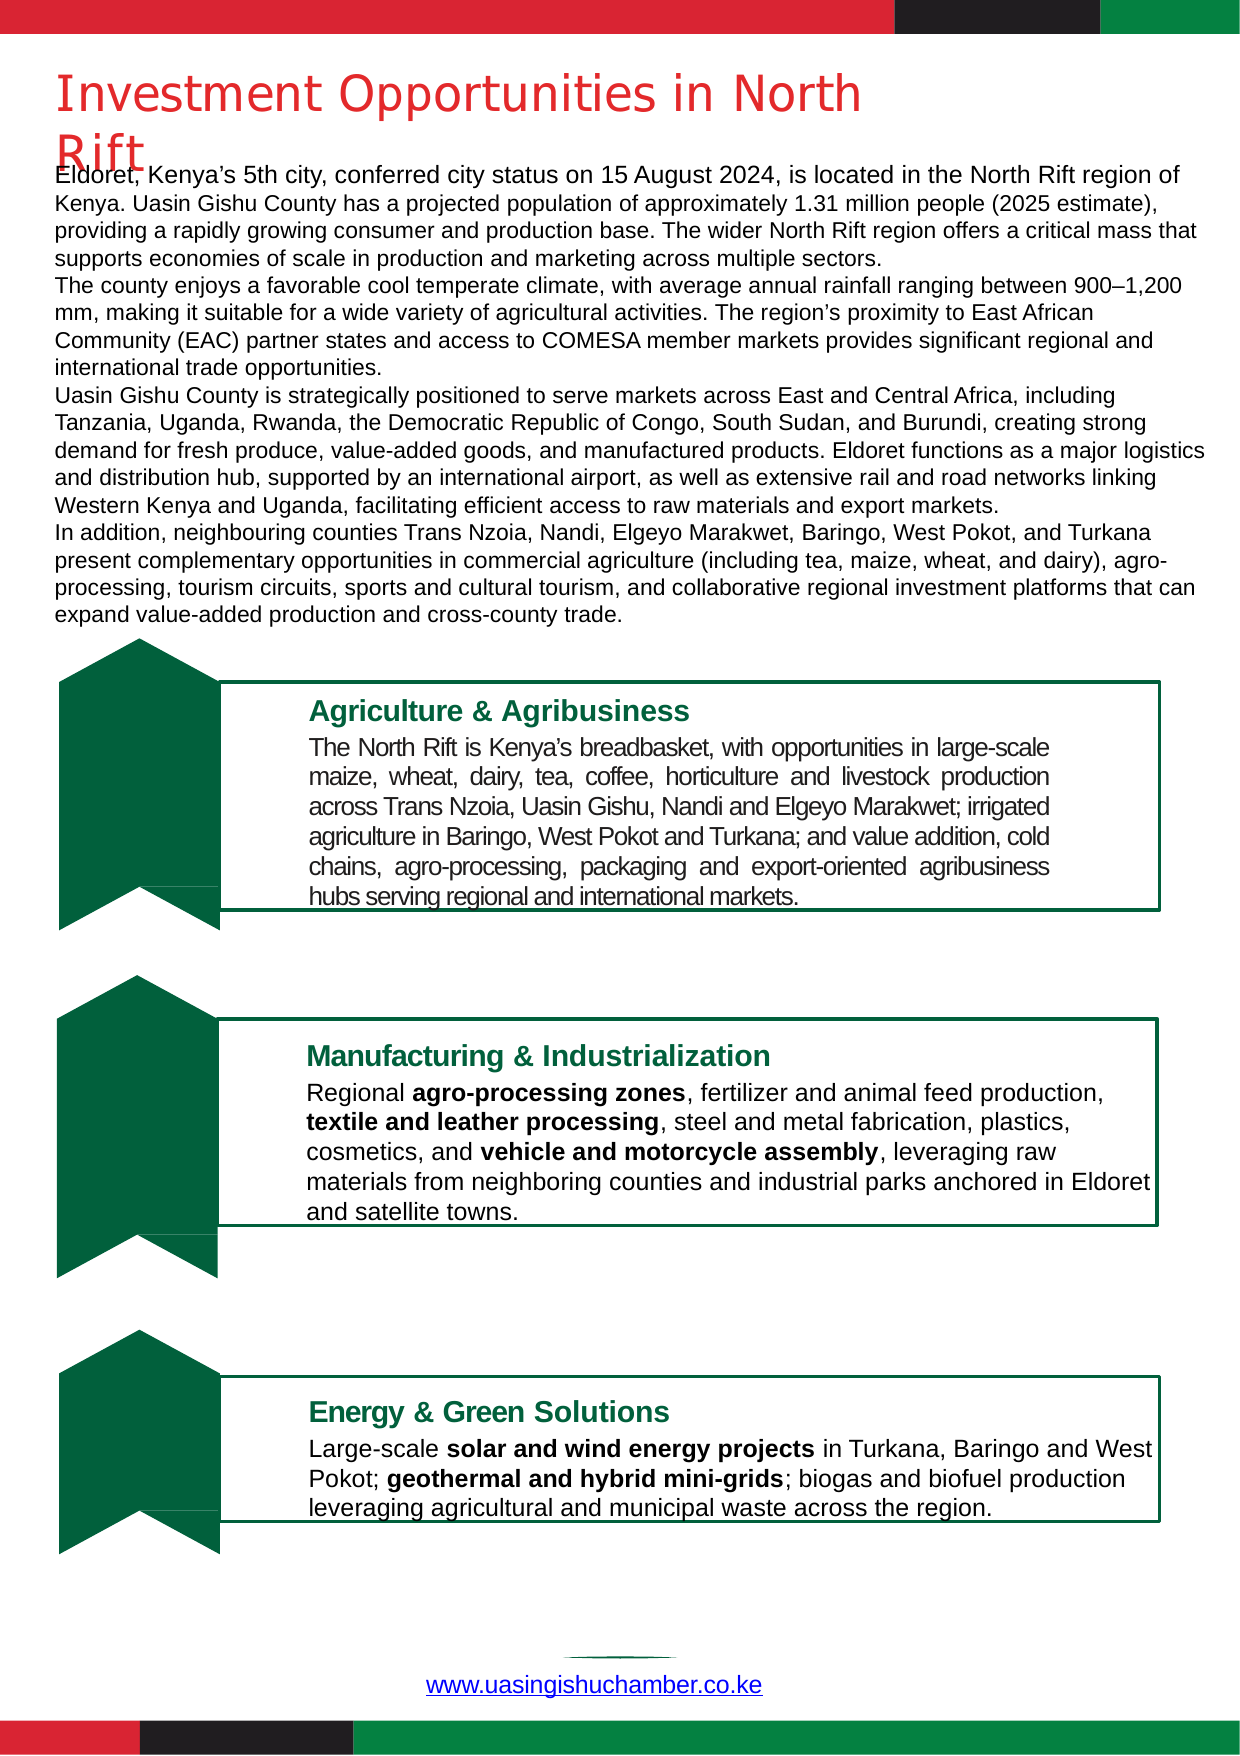

# Investment Opportunities in North Rift
Eldoret, Kenya’s 5th city, conferred city status on 15 August 2024, is located in the North Rift region of Kenya. Uasin Gishu County has a projected population of approximately 1.31 million people (2025 estimate), providing a rapidly growing consumer and production base. The wider North Rift region offers a critical mass that supports economies of scale in production and marketing across multiple sectors.
The county enjoys a favorable cool temperate climate, with average annual rainfall ranging between 900–1,200 mm, making it suitable for a wide variety of agricultural activities. The region’s proximity to East African Community (EAC) partner states and access to COMESA member markets provides significant regional and international trade opportunities.
Uasin Gishu County is strategically positioned to serve markets across East and Central Africa, including Tanzania, Uganda, Rwanda, the Democratic Republic of Congo, South Sudan, and Burundi, creating strong demand for fresh produce, value-added goods, and manufactured products. Eldoret functions as a major logistics and distribution hub, supported by an international airport, as well as extensive rail and road networks linking Western Kenya and Uganda, facilitating efficient access to raw materials and export markets.
In addition, neighbouring counties Trans Nzoia, Nandi, Elgeyo Marakwet, Baringo, West Pokot, and Turkana present complementary opportunities in commercial agriculture (including tea, maize, wheat, and dairy), agro-processing, tourism circuits, sports and cultural tourism, and collaborative regional investment platforms that can expand value-added production and cross-county trade.

Agriculture & Agribusiness
The North Rift is Kenya’s breadbasket, with opportunities in large-scale maize, wheat, dairy, tea, coffee, horticulture and livestock production across Trans Nzoia, Uasin Gishu, Nandi and Elgeyo Marakwet; irrigated agriculture in Baringo, West Pokot and Turkana; and value addition, cold chains, agro-processing, packaging and export-oriented agribusiness hubs serving regional and international markets.

Manufacturing & Industrialization
Regional agro-processing zones, fertilizer and animal feed production, textile and leather processing, steel and metal fabrication, plastics, cosmetics, and vehicle and motorcycle assembly, leveraging raw materials from neighboring counties and industrial parks anchored in Eldoret and satellite towns.

Energy & Green Solutions
Large-scale solar and wind energy projects in Turkana, Baringo and West Pokot; geothermal and hybrid mini-grids; biogas and biofuel production leveraging agricultural and municipal waste across the region.
www.uasingishuchamber.co.ke